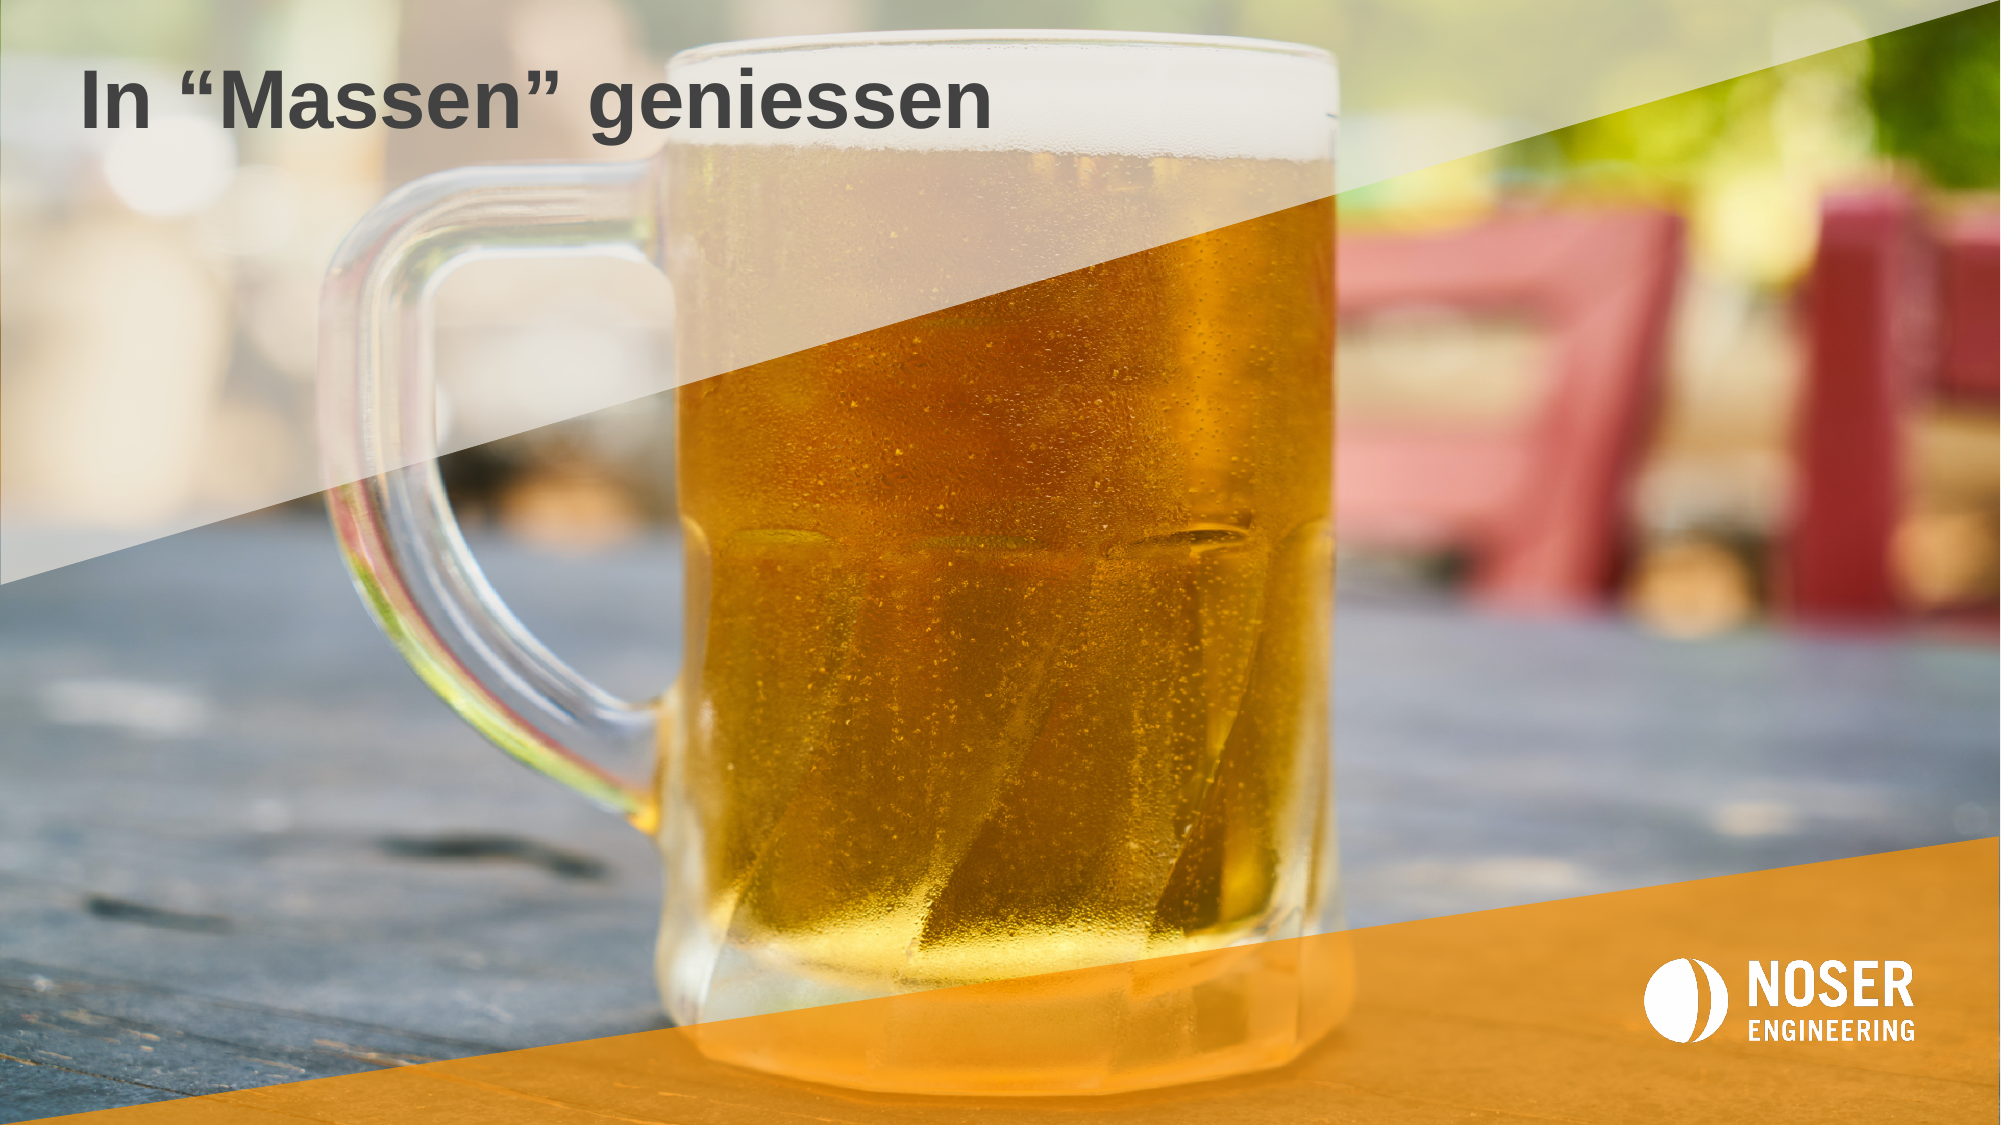

# In “Massen” geniessen
13
19.11.2021
WE KNOW HOW.